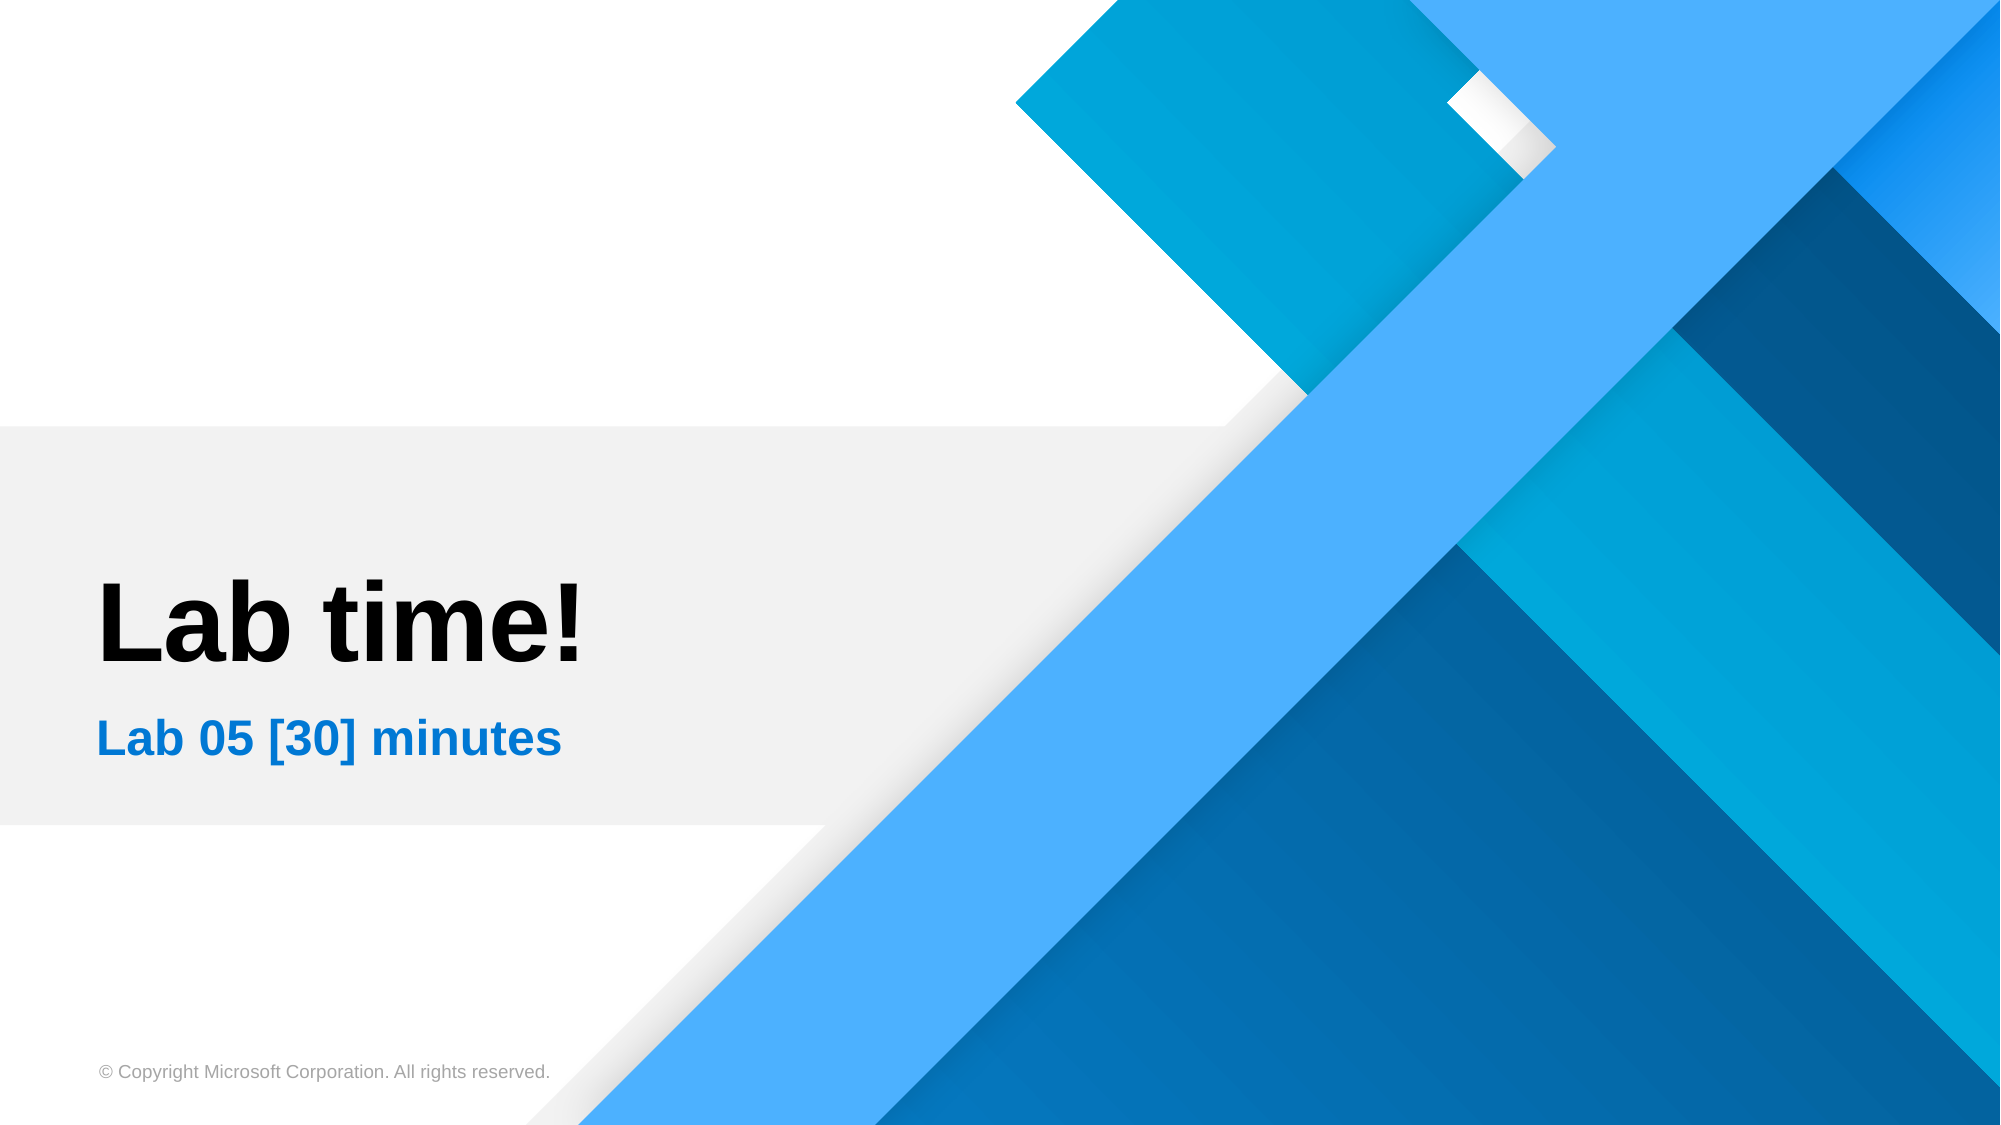

# Lab time!
Lab 05 [30] minutes